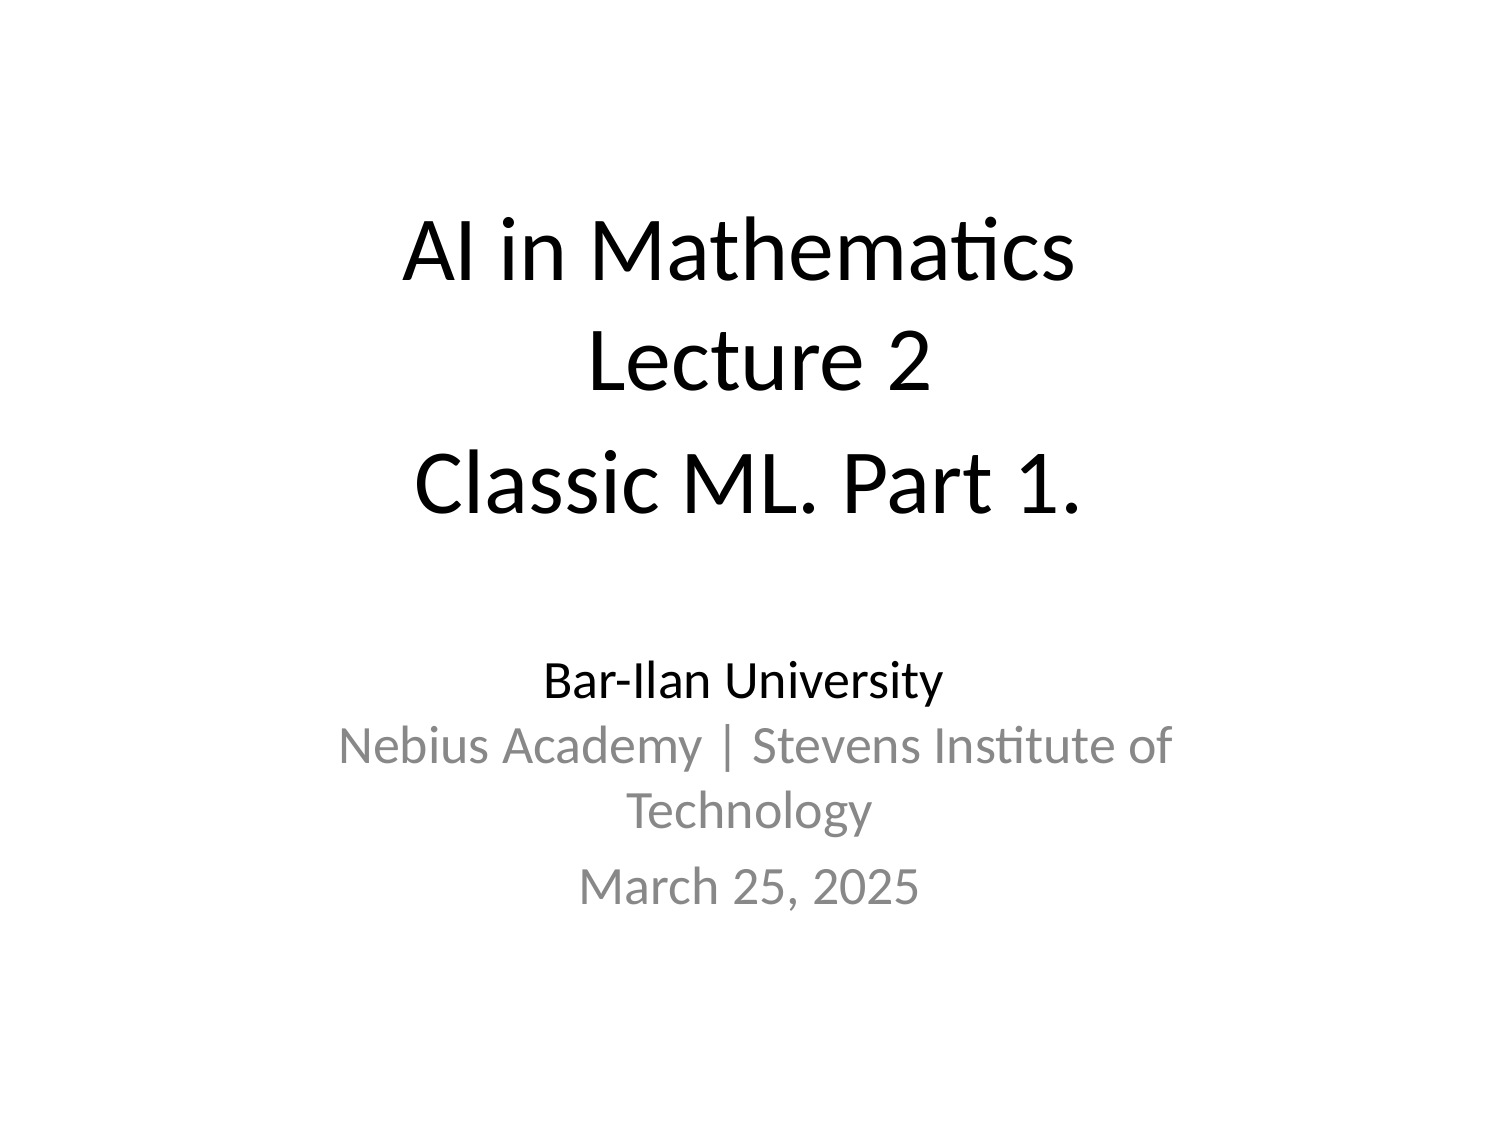

# AI in Mathematics
 Lecture 2
Classic ML. Part 1.
Bar-Ilan University
 Nebius Academy | Stevens Institute of Technology
March 25, 2025